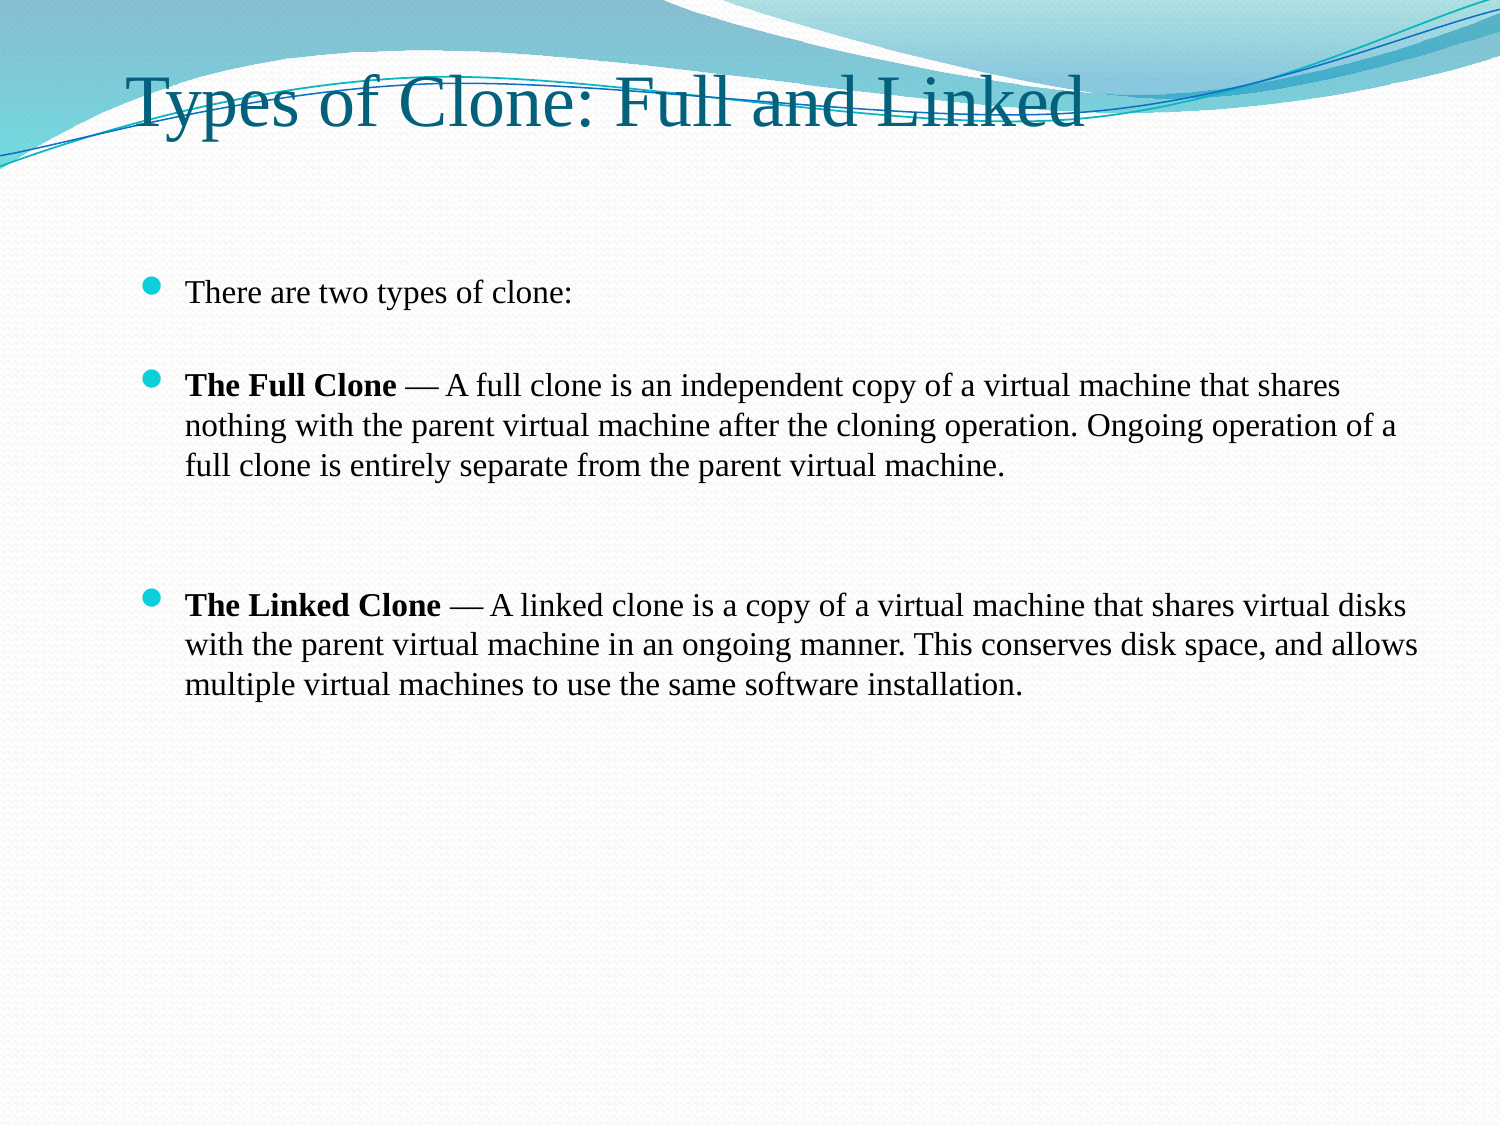

# Types of Clone: Full and Linked
There are two types of clone:

The Full Clone — A full clone is an independent copy of a virtual machine that shares nothing with the parent virtual machine after the cloning operation. Ongoing operation of a full clone is entirely separate from the parent virtual machine.

The Linked Clone — A linked clone is a copy of a virtual machine that shares virtual disks with the parent virtual machine in an ongoing manner. This conserves disk space, and allows multiple virtual machines to use the same software installation.